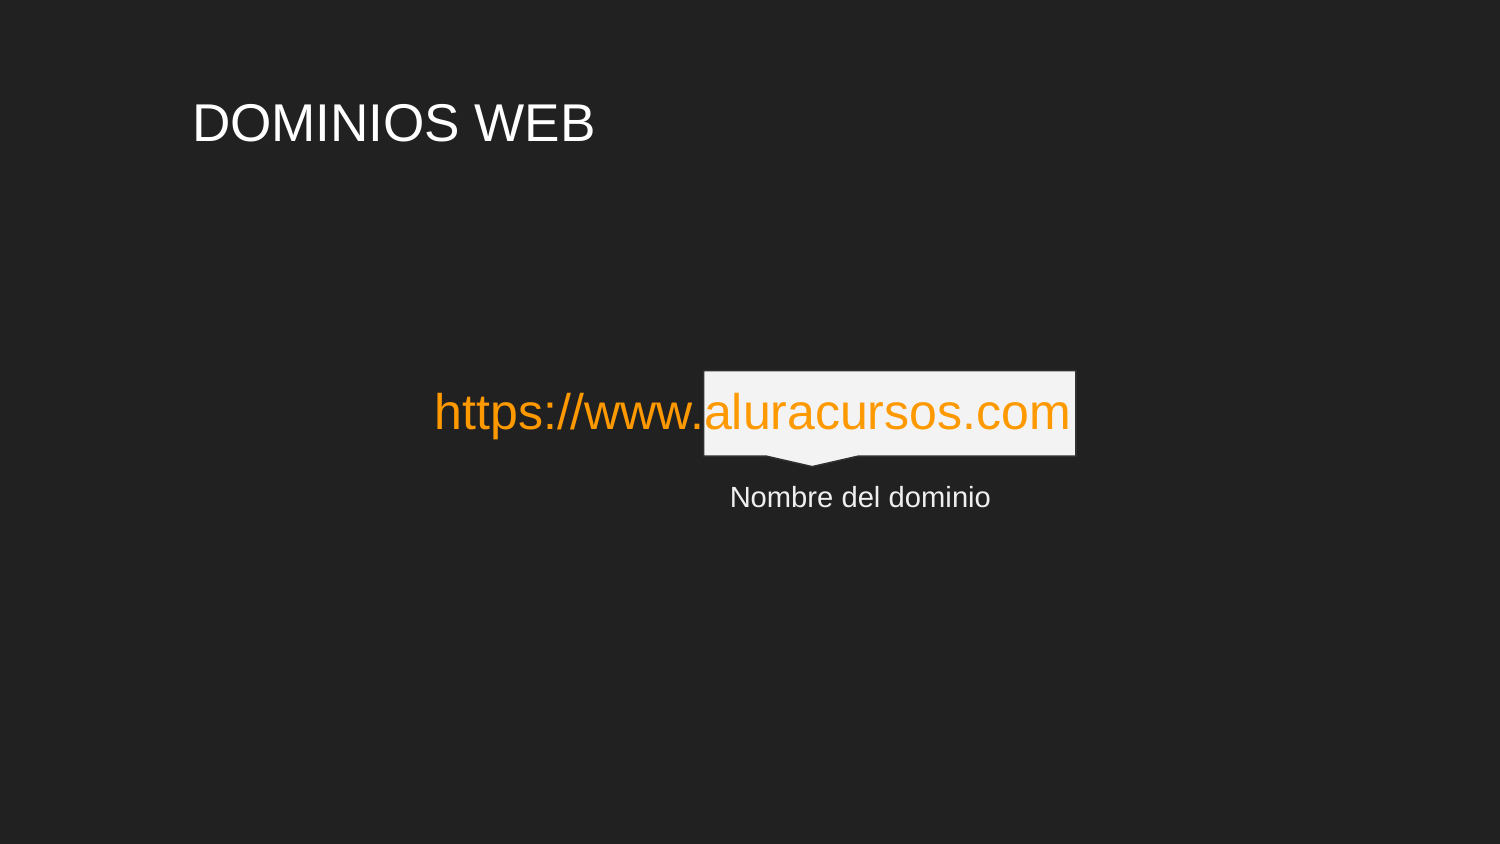

# DOMINIOS WEB
https://www.aluracursos.com

Nombre del dominio